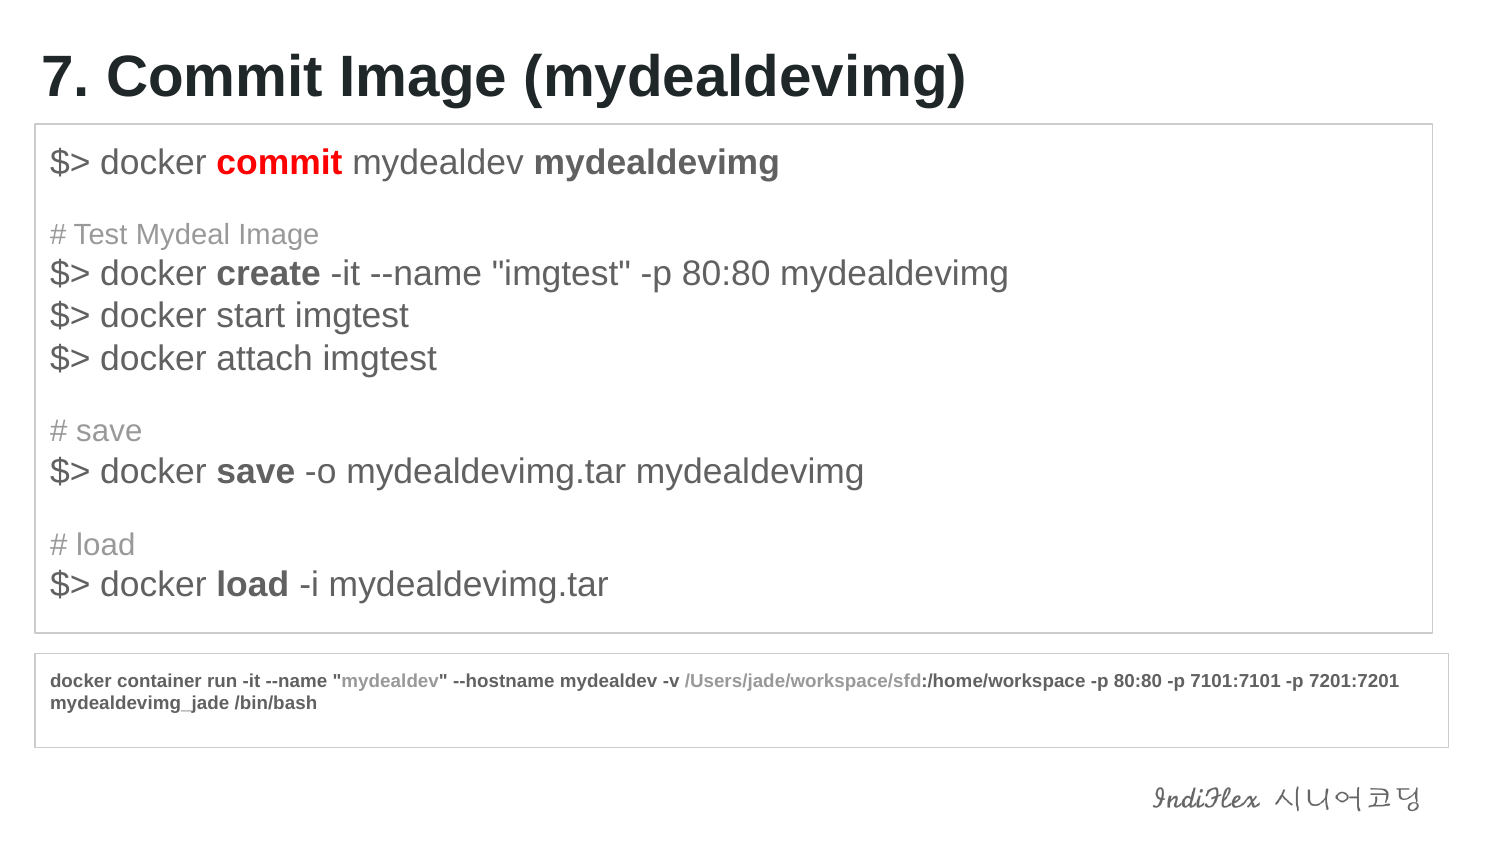

7. Commit Image (mydealdevimg)
$> docker commit mydealdev mydealdevimg
# Test Mydeal Image $> docker create -it --name "imgtest" -p 80:80 mydealdevimg $> docker start imgtest $> docker attach imgtest
# save $> docker save -o mydealdevimg.tar mydealdevimg
# load $> docker load -i mydealdevimg.tar
docker container run -it --name "mydealdev" --hostname mydealdev -v /Users/jade/workspace/sfd:/home/workspace -p 80:80 -p 7101:7101 -p 7201:7201 mydealdevimg_jade /bin/bash